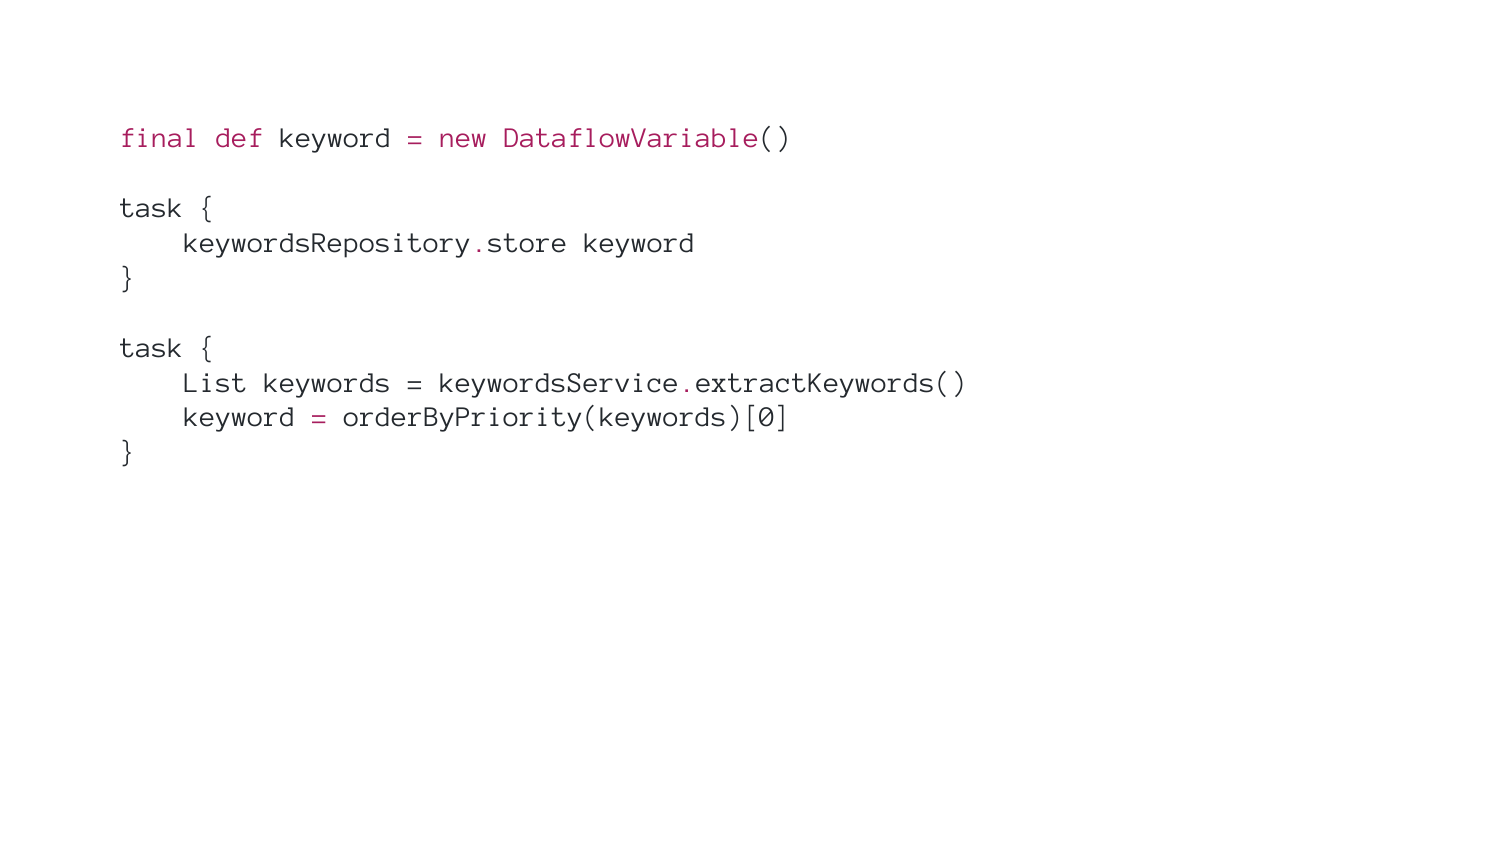

final def keyword = new DataflowVariable()

task {
    keywordsRepository.store keyword
}

task {
    List keywords = keywordsService.extractKeywords()
    keyword = orderByPriority(keywords)[0]
}